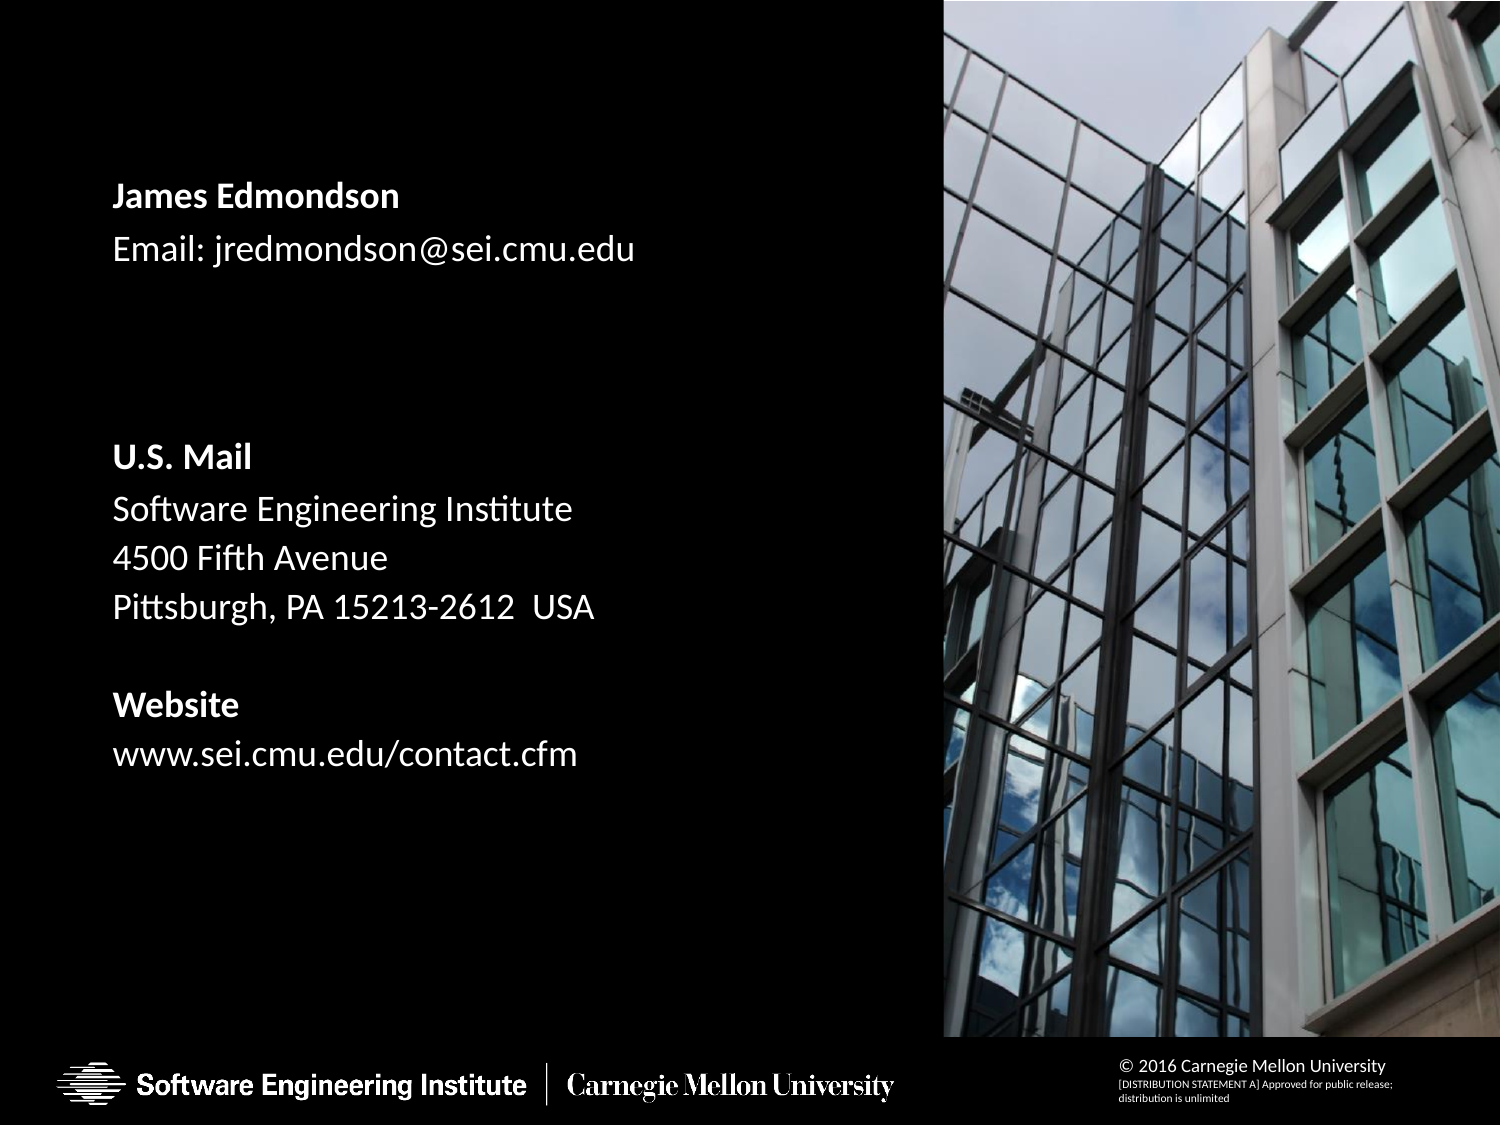

James Edmondson
Email: jredmondson@sei.cmu.edu

U.S. Mail
Software Engineering Institute
4500 Fifth Avenue
Pittsburgh, PA 15213-2612  USA

Website
www.sei.cmu.edu/contact.cfm